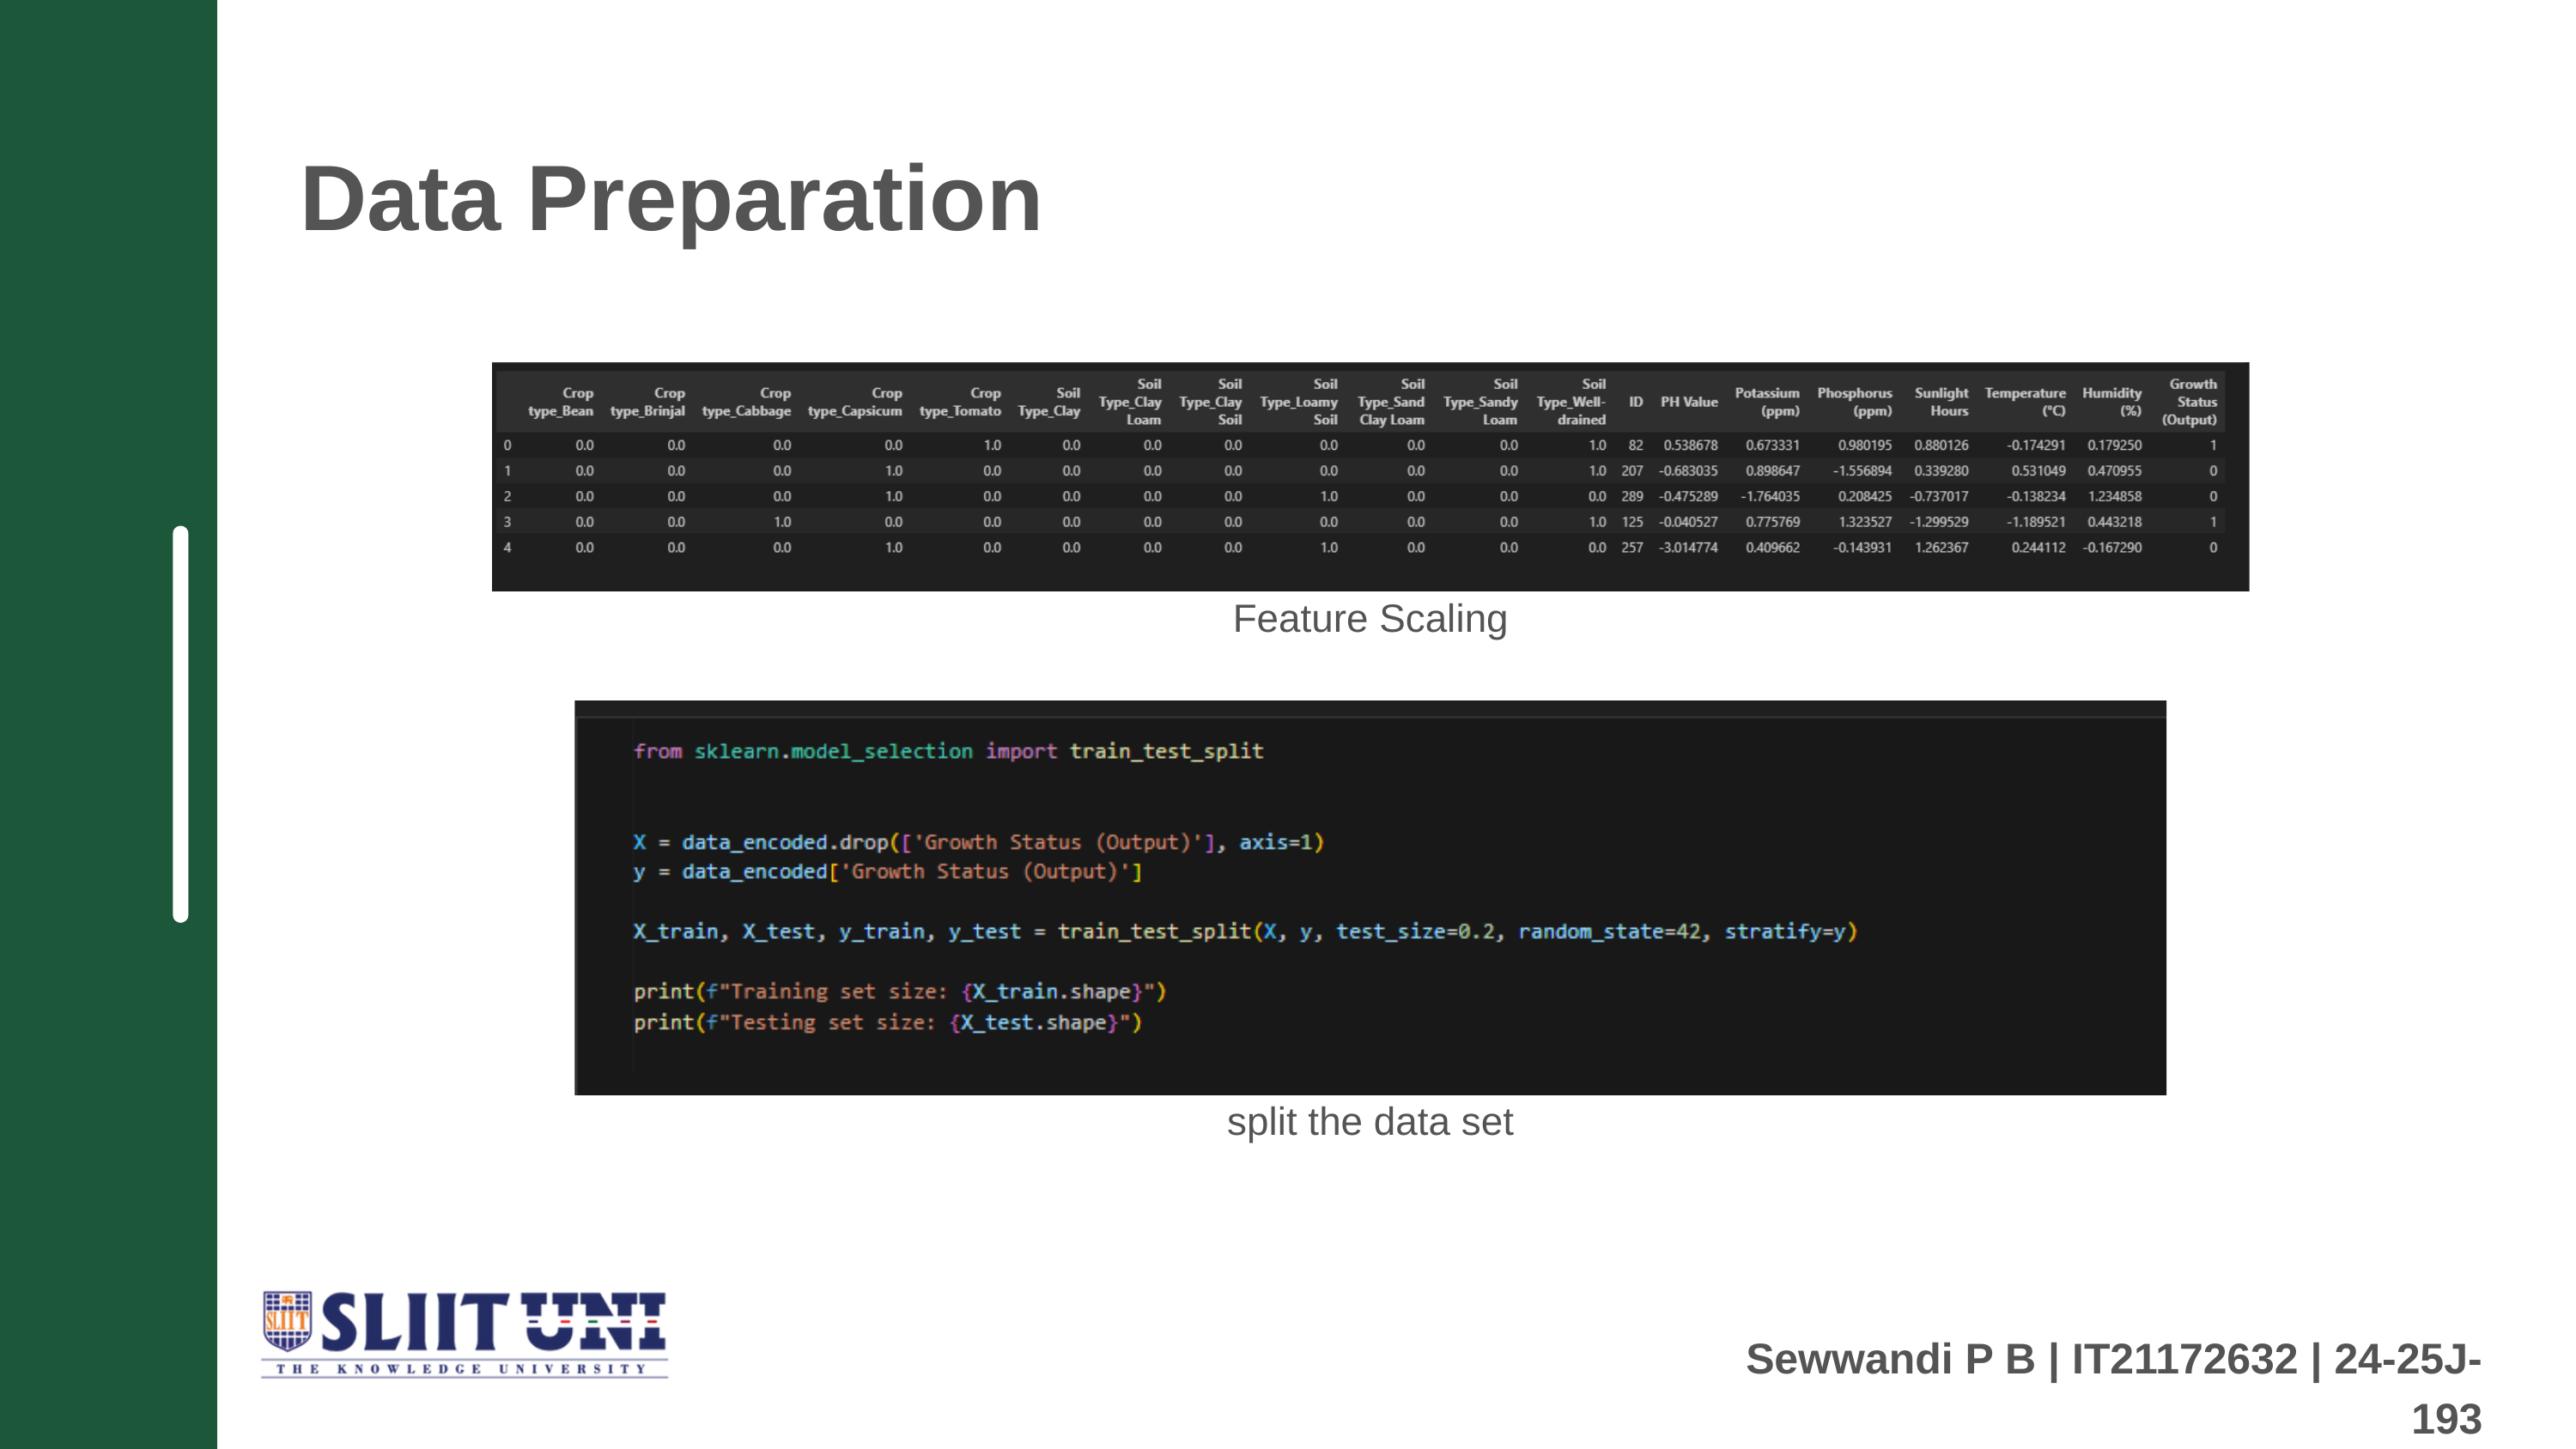

Data Preparation

Feature Scaling

split the data set

Sewwandi P B | IT21172632 | 24-25J-193